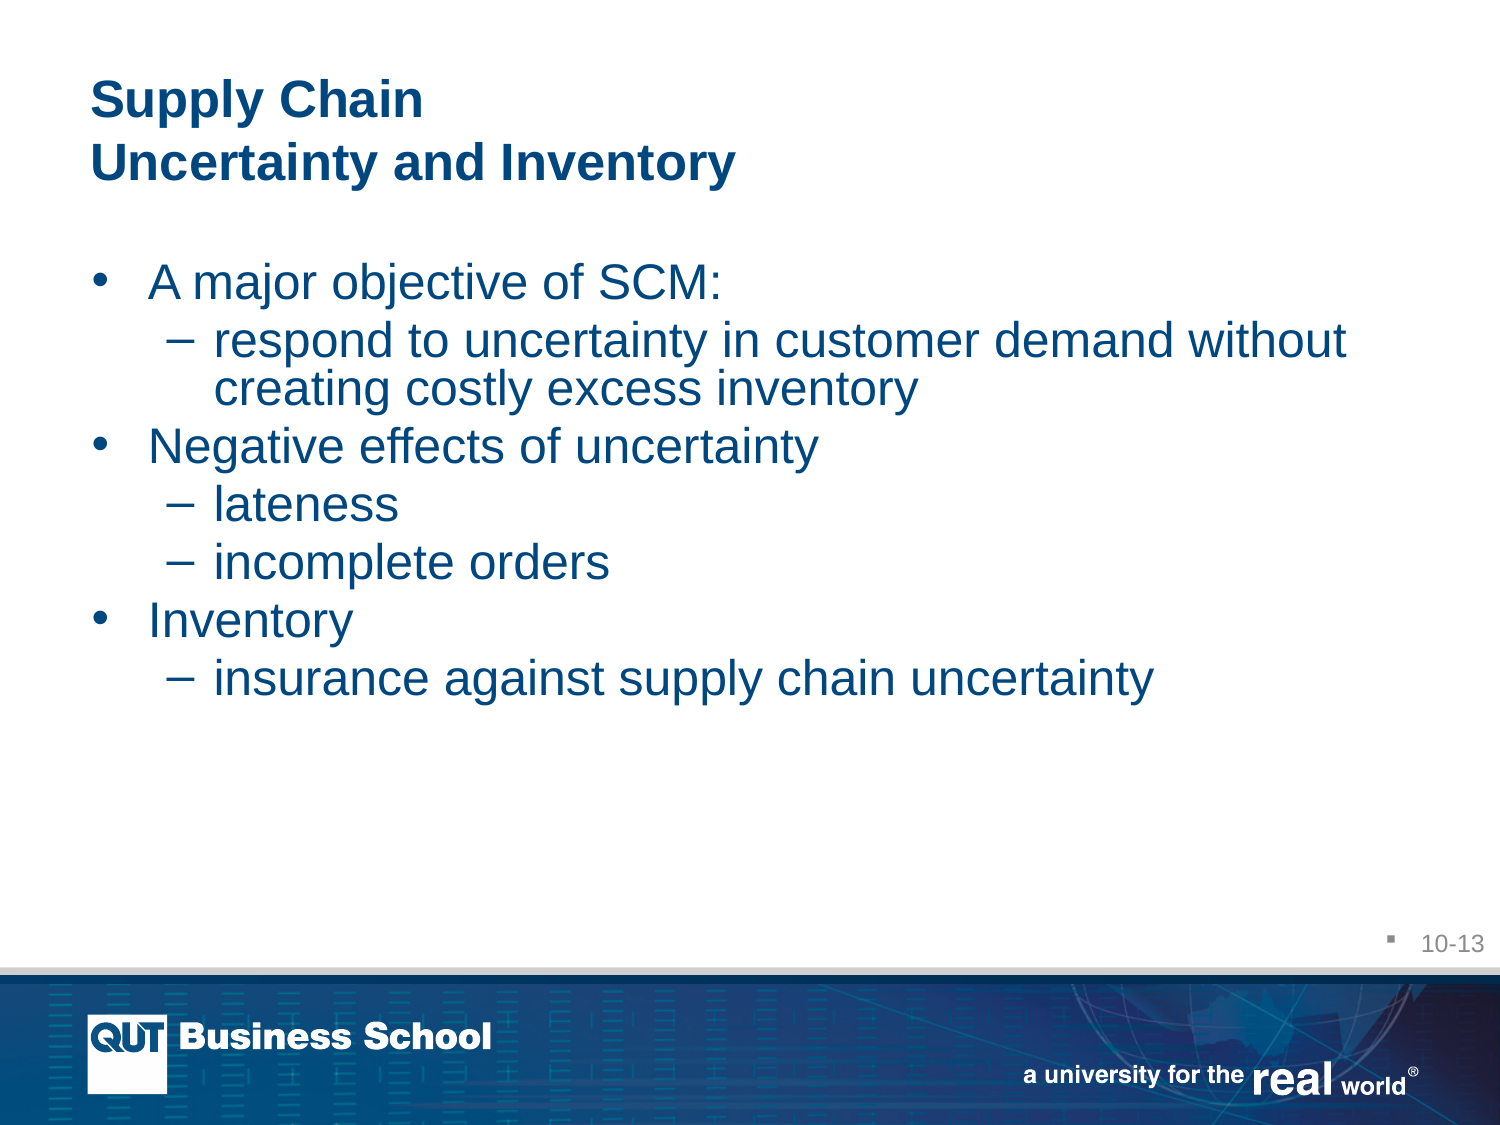

# Supply Chain Uncertainty and Inventory
A major objective of SCM:
respond to uncertainty in customer demand without creating costly excess inventory
Negative effects of uncertainty
lateness
incomplete orders
Inventory
insurance against supply chain uncertainty
10-13